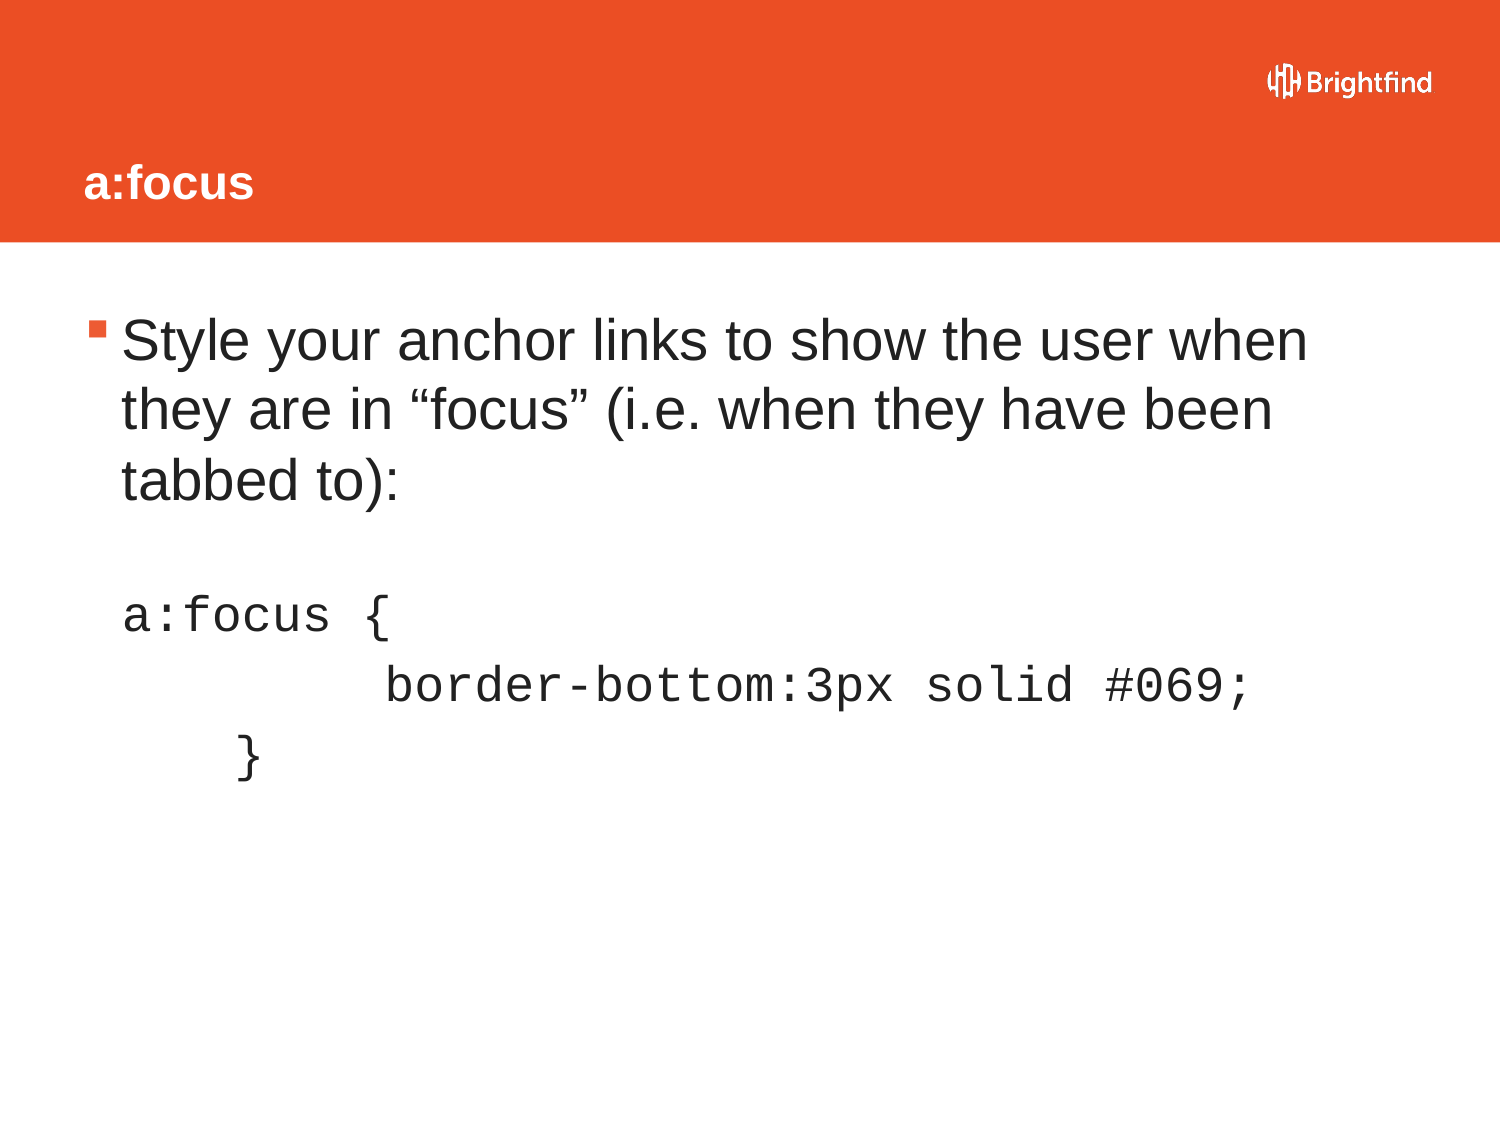

# a:focus
Style your anchor links to show the user when they are in “focus” (i.e. when they have been tabbed to):
a:focus {
  		border-bottom:3px solid #069;
	}